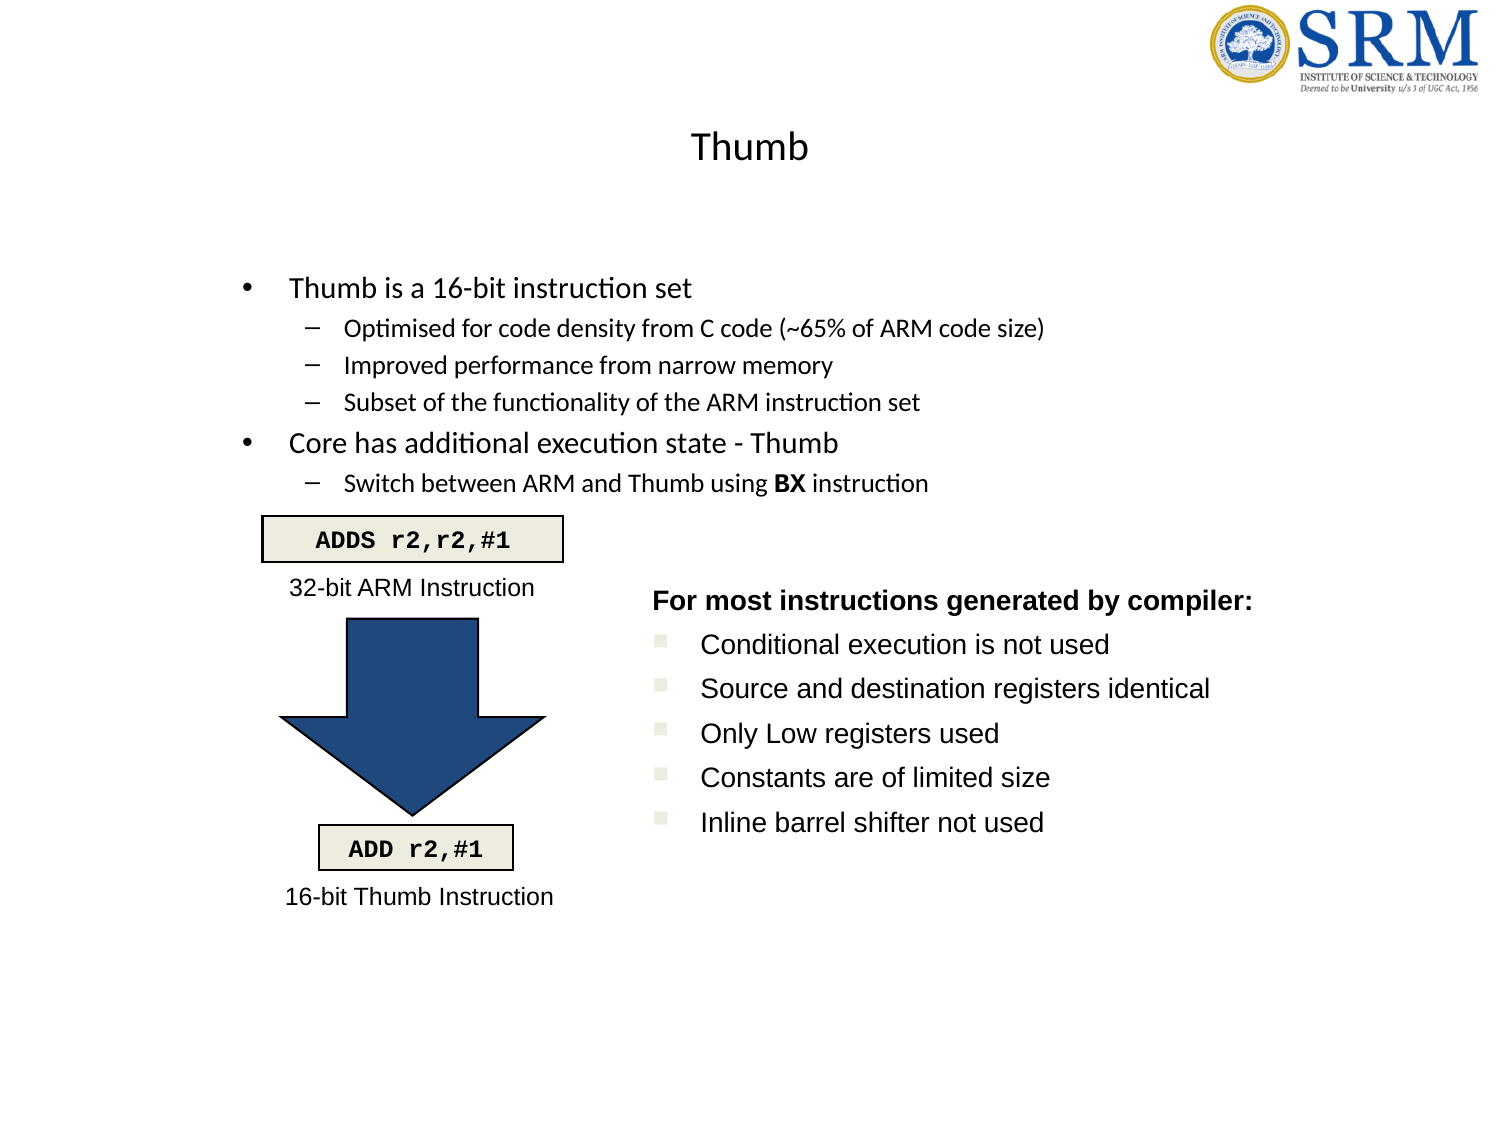

# Thumb
Thumb is a 16-bit instruction set
Optimised for code density from C code (~65% of ARM code size)
Improved performance from narrow memory
Subset of the functionality of the ARM instruction set
Core has additional execution state - Thumb
Switch between ARM and Thumb using BX instruction
31
ADDS r2,r2,#1
0
32-bit ARM Instruction

15
ADD r2,#1
0
16-bit Thumb Instruction
For most instructions generated by compiler:
    Conditional execution is not used
    Source and destination registers identical
    Only Low registers used
    Constants are of limited size
    Inline barrel shifter not used